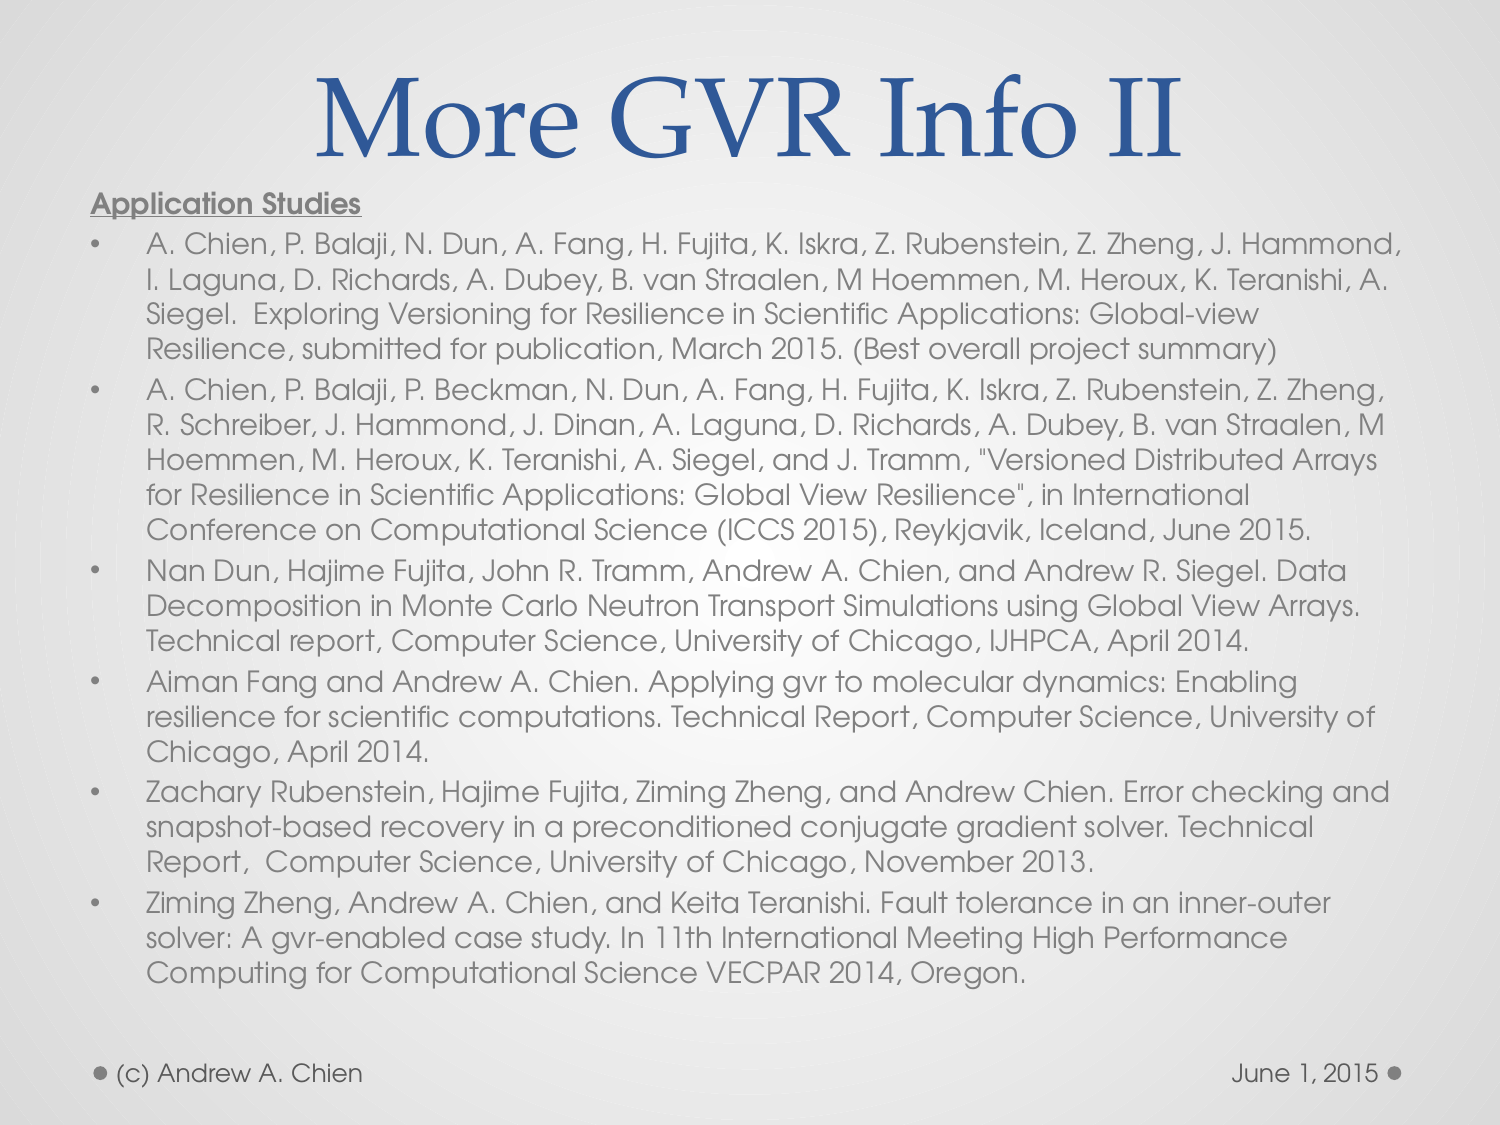

# More GVR Info II
Application Studies
A. Chien, P. Balaji, N. Dun, A. Fang, H. Fujita, K. Iskra, Z. Rubenstein, Z. Zheng, J. Hammond, I. Laguna, D. Richards, A. Dubey, B. van Straalen, M Hoemmen, M. Heroux, K. Teranishi, A. Siegel.  Exploring Versioning for Resilience in Scientific Applications: Global-view Resilience, submitted for publication, March 2015. (Best overall project summary)
A. Chien, P. Balaji, P. Beckman, N. Dun, A. Fang, H. Fujita, K. Iskra, Z. Rubenstein, Z. Zheng, R. Schreiber, J. Hammond, J. Dinan, A. Laguna, D. Richards, A. Dubey, B. van Straalen, M Hoemmen, M. Heroux, K. Teranishi, A. Siegel, and J. Tramm, "Versioned Distributed Arrays for Resilience in Scientific Applications: Global View Resilience", in International Conference on Computational Science (ICCS 2015), Reykjavik, Iceland, June 2015.
Nan Dun, Hajime Fujita, John R. Tramm, Andrew A. Chien, and Andrew R. Siegel. Data Decomposition in Monte Carlo Neutron Transport Simulations using Global View Arrays. Technical report, Computer Science, University of Chicago, IJHPCA, April 2014.
Aiman Fang and Andrew A. Chien. Applying gvr to molecular dynamics: Enabling resilience for scientific computations. Technical Report, Computer Science, University of Chicago, April 2014.
Zachary Rubenstein, Hajime Fujita, Ziming Zheng, and Andrew Chien. Error checking and snapshot-based recovery in a preconditioned conjugate gradient solver. Technical Report,  Computer Science, University of Chicago, November 2013.
Ziming Zheng, Andrew A. Chien, and Keita Teranishi. Fault tolerance in an inner-outer solver: A gvr-enabled case study. In 11th International Meeting High Performance Computing for Computational Science VECPAR 2014, Oregon.

(c) Andrew A. Chien
June 1, 2015